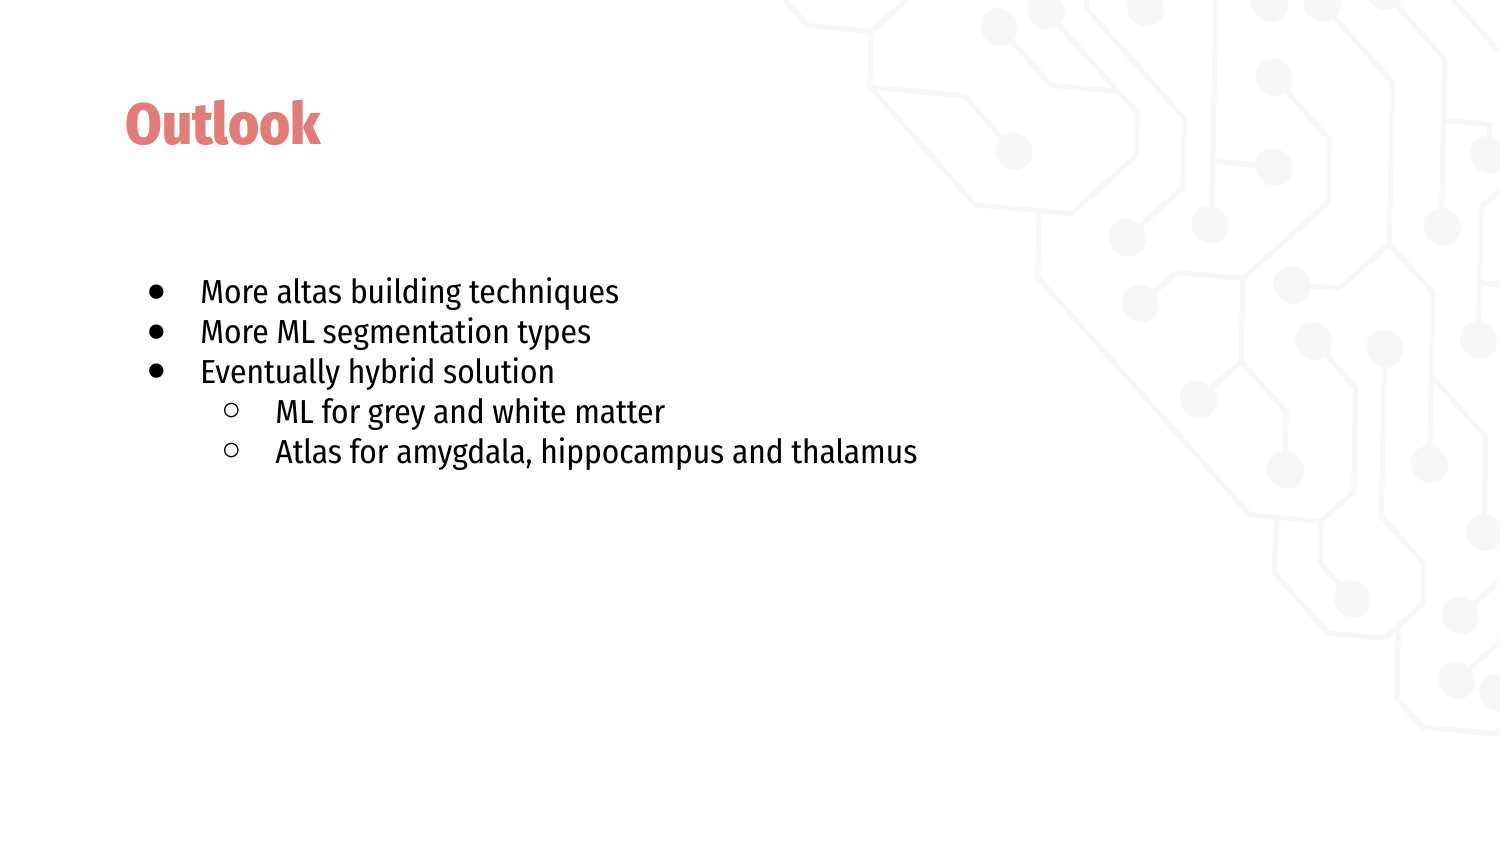

# Outlook
More altas building techniques
More ML segmentation types
Eventually hybrid solution
ML for grey and white matter
Atlas for amygdala, hippocampus and thalamus